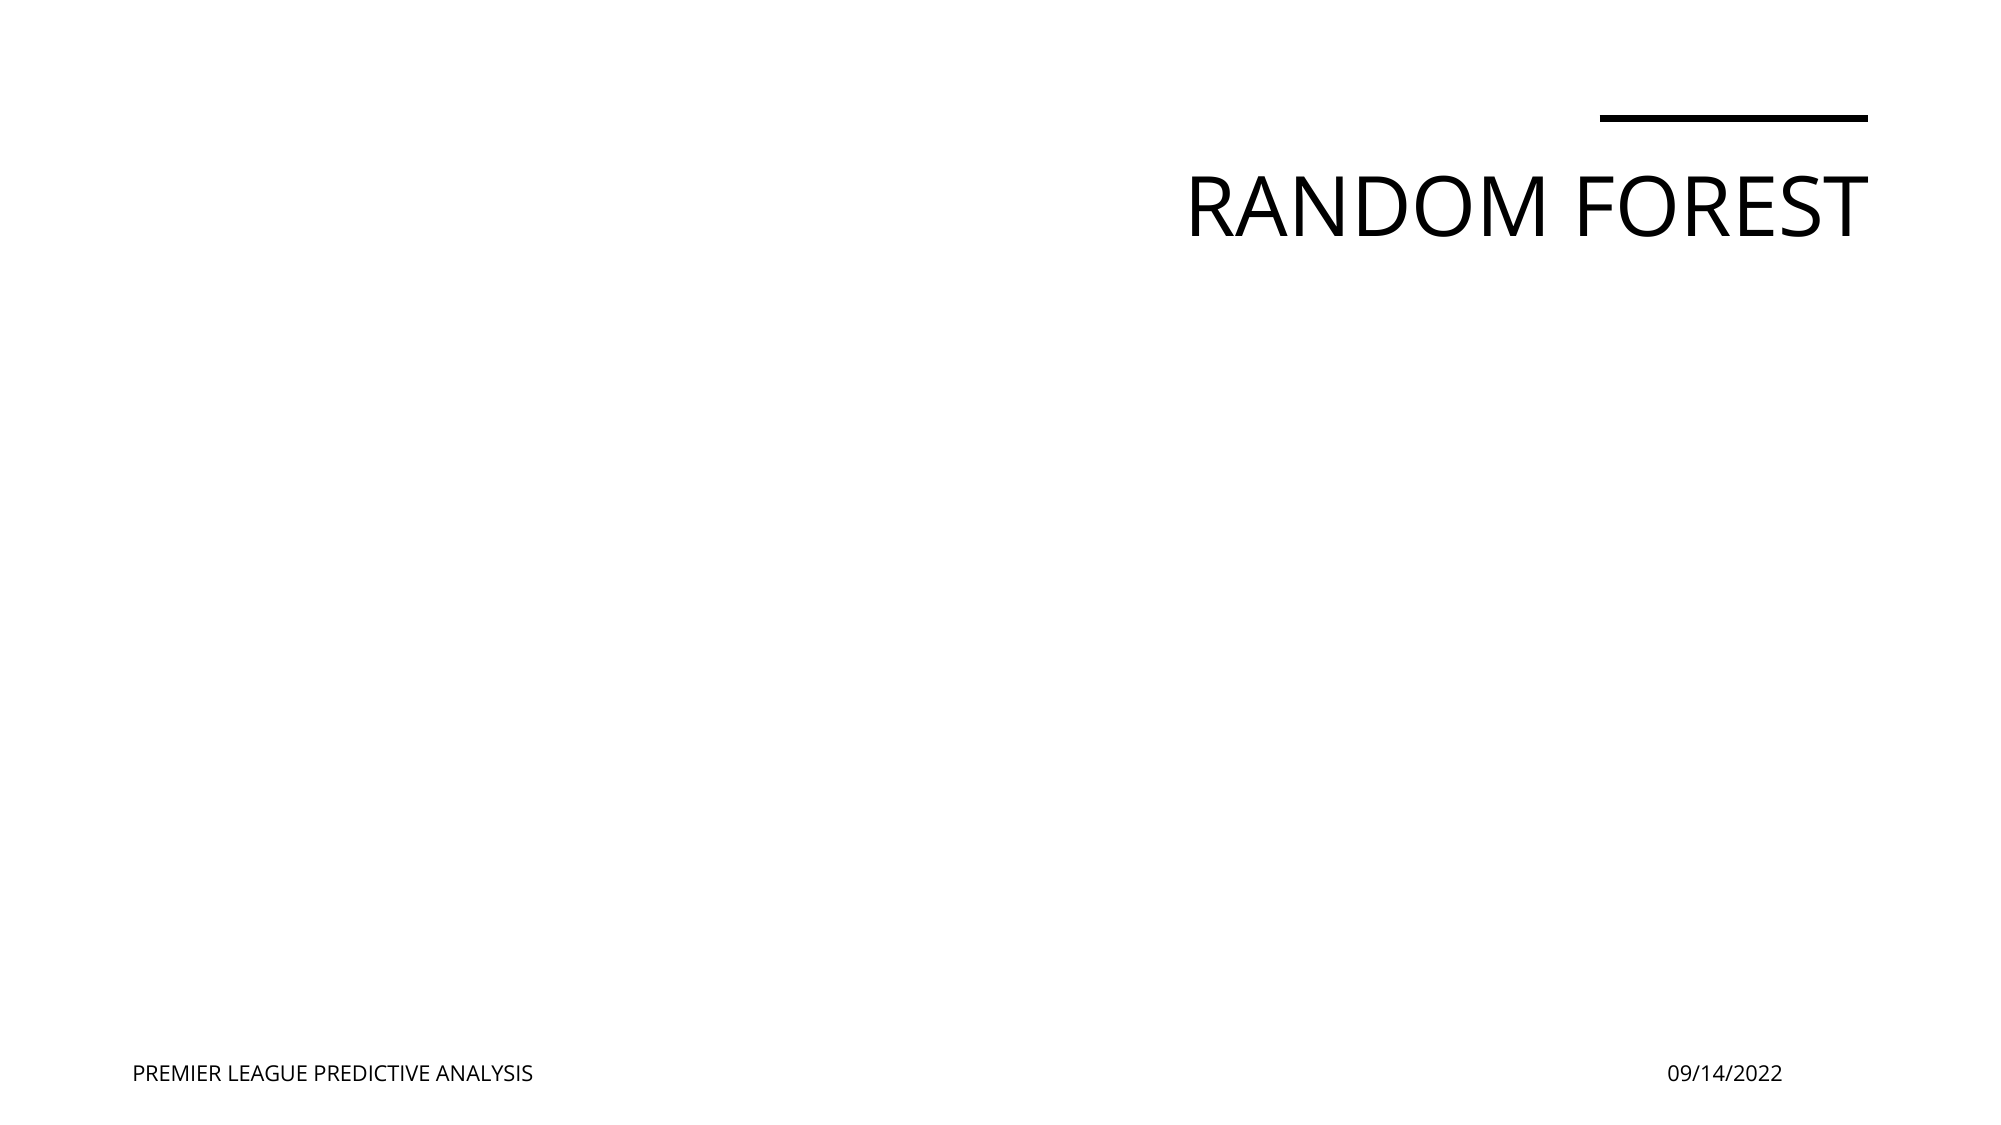

# RANDOM FOREST

PREMIER LEAGUE PREDICTIVE ANALYSIS
09/14/2022